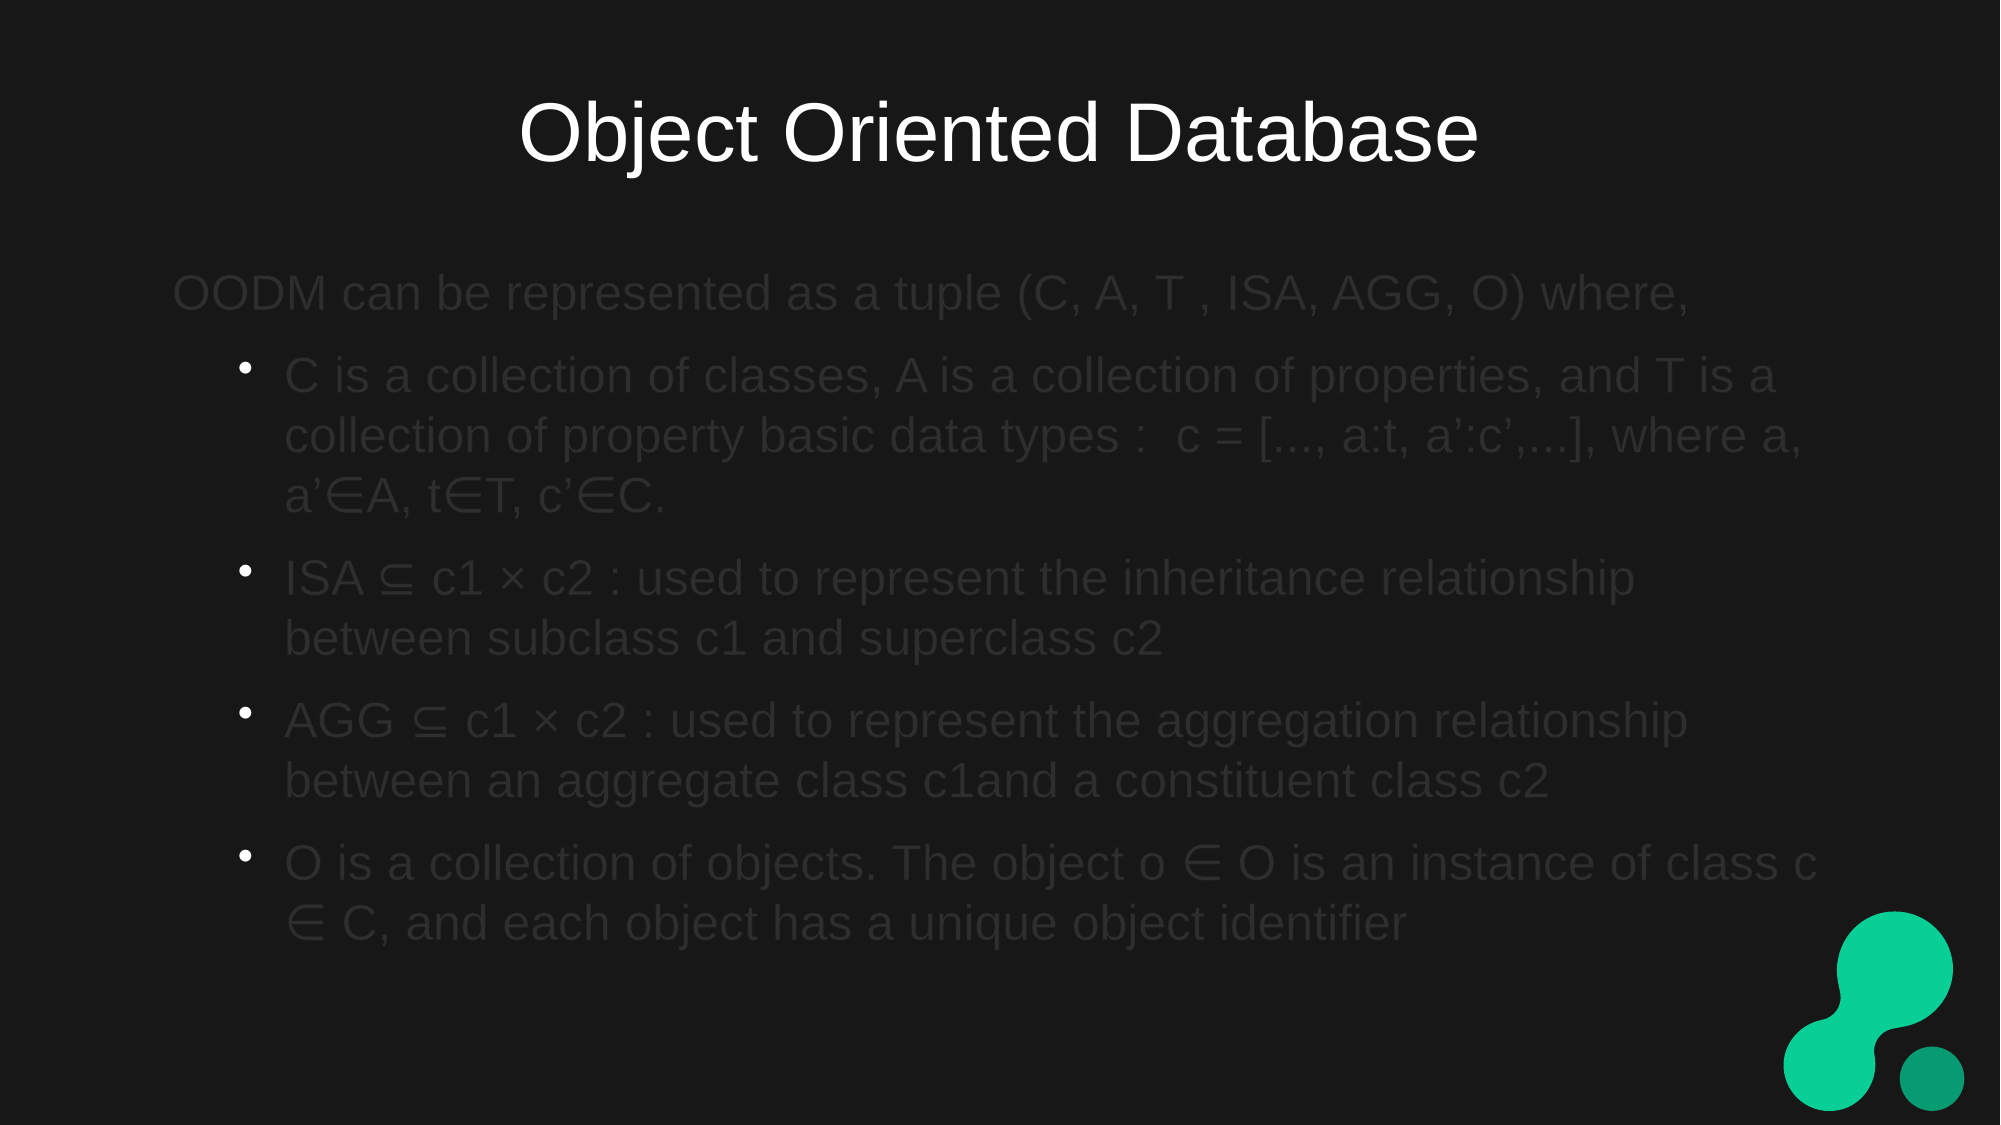

# Object Oriented Database
OODM can be represented as a tuple (C, A, T , ISA, AGG, O) where,
C is a collection of classes, A is a collection of properties, and T is a collection of property basic data types :  c = [..., a:t, a’:c’,...], where a, a’∈A, t∈T, c’∈C.
ISA ⊆ c1 × c2 : used to represent the inheritance relationship between subclass c1 and superclass c2
AGG ⊆ c1 × c2 : used to represent the aggregation relationship between an aggregate class c1and a constituent class c2
O is a collection of objects. The object o ∈ O is an instance of class c ∈ C, and each object has a unique object identifier